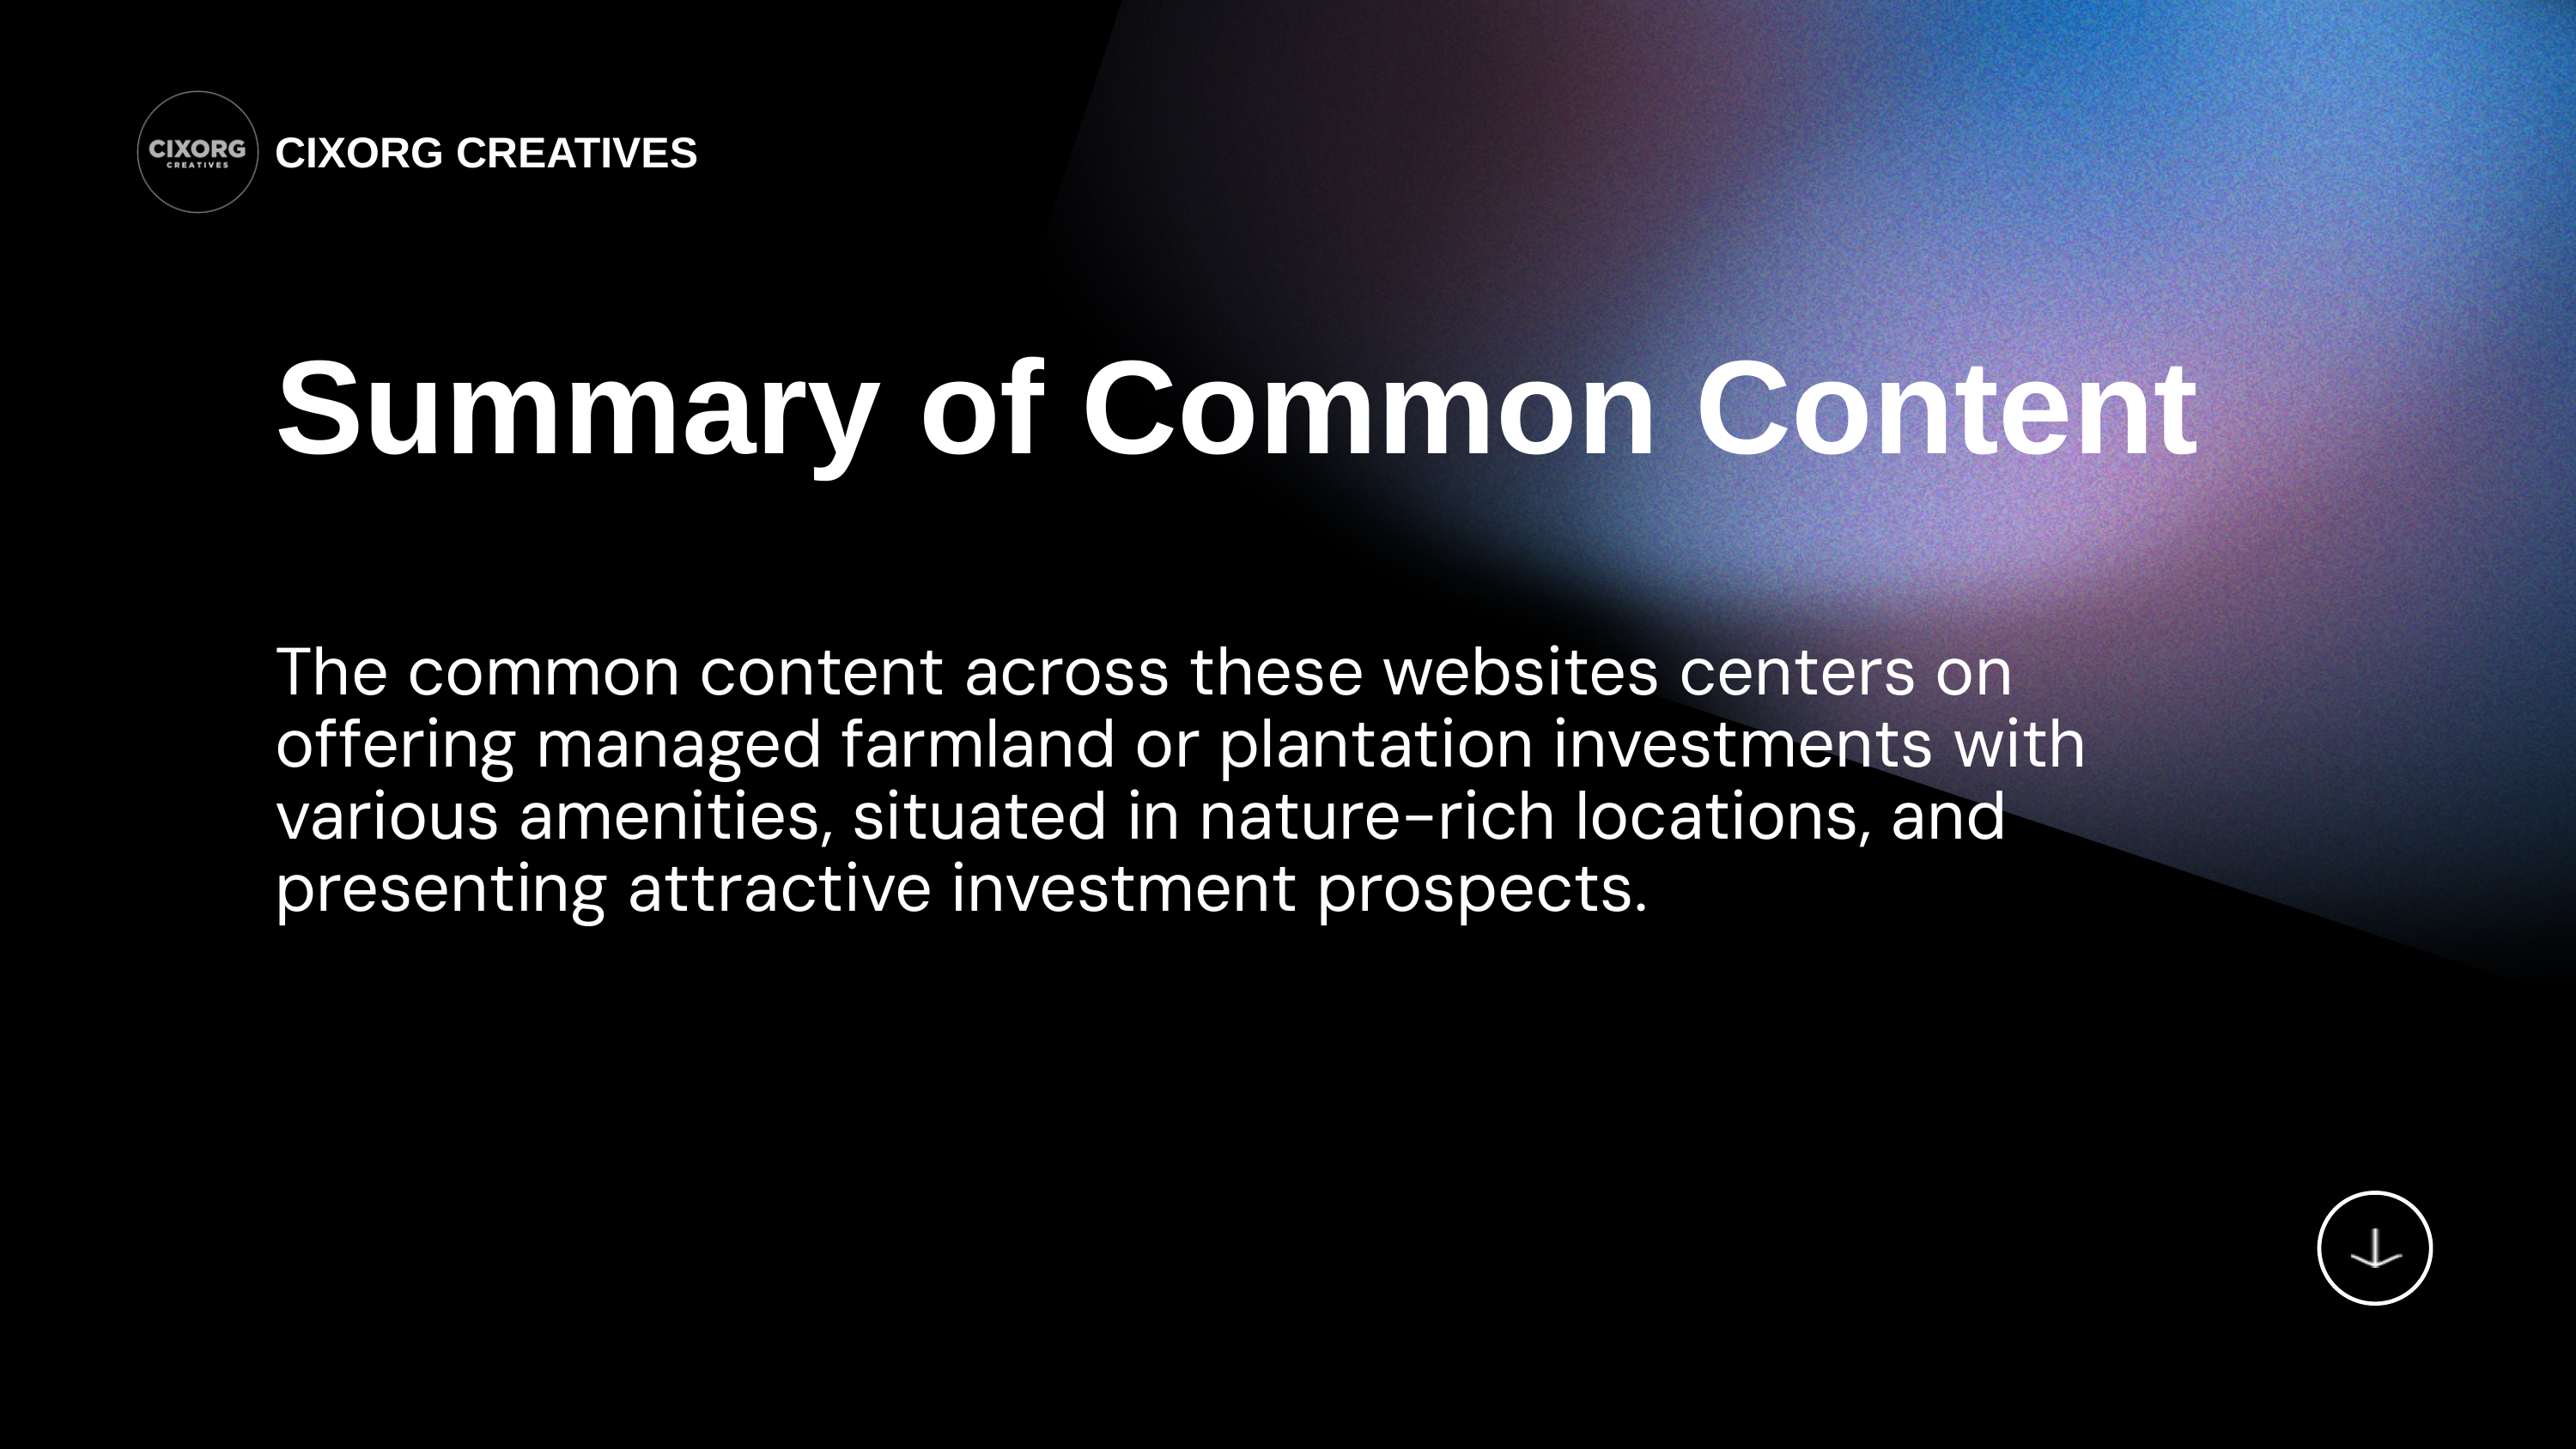

CIXORG CREATIVES
Summary of Common Content
The common content across these websites centers on offering managed farmland or plantation investments with various amenities, situated in nature-rich locations, and presenting attractive investment prospects.